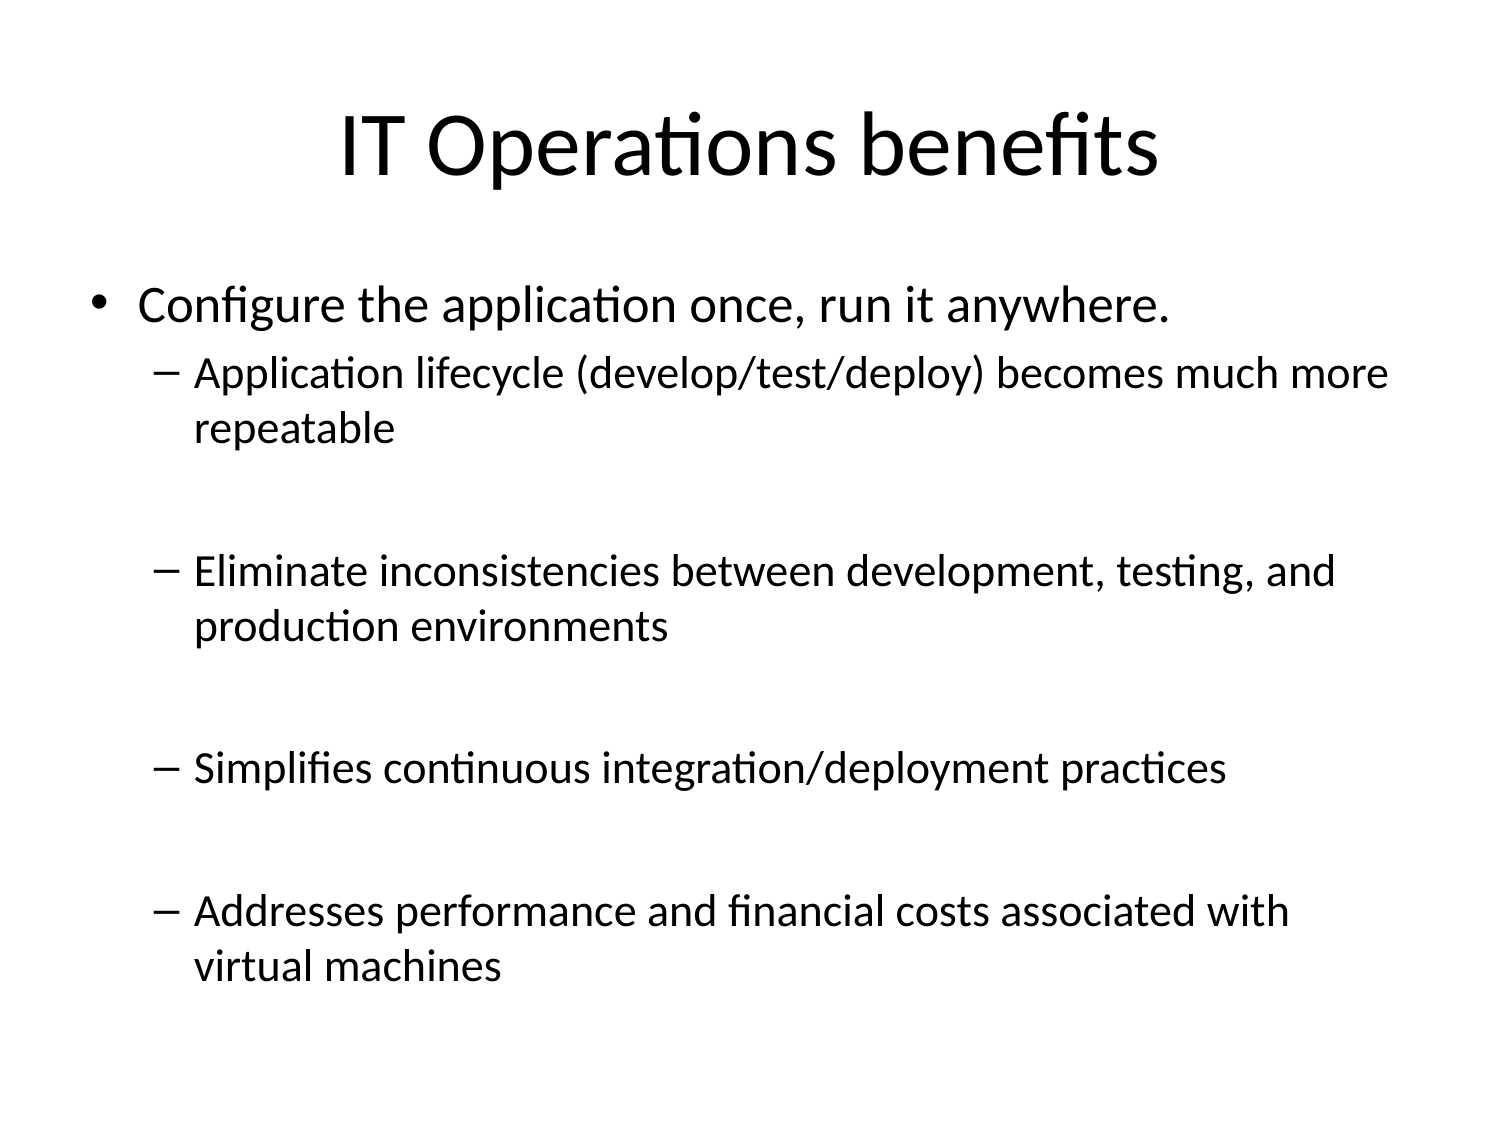

# IT Operations benefits
Configure the application once, run it anywhere.
Application lifecycle (develop/test/deploy) becomes much more repeatable

Eliminate inconsistencies between development, testing, and production environments

Simplifies continuous integration/deployment practices

Addresses performance and financial costs associated with virtual machines